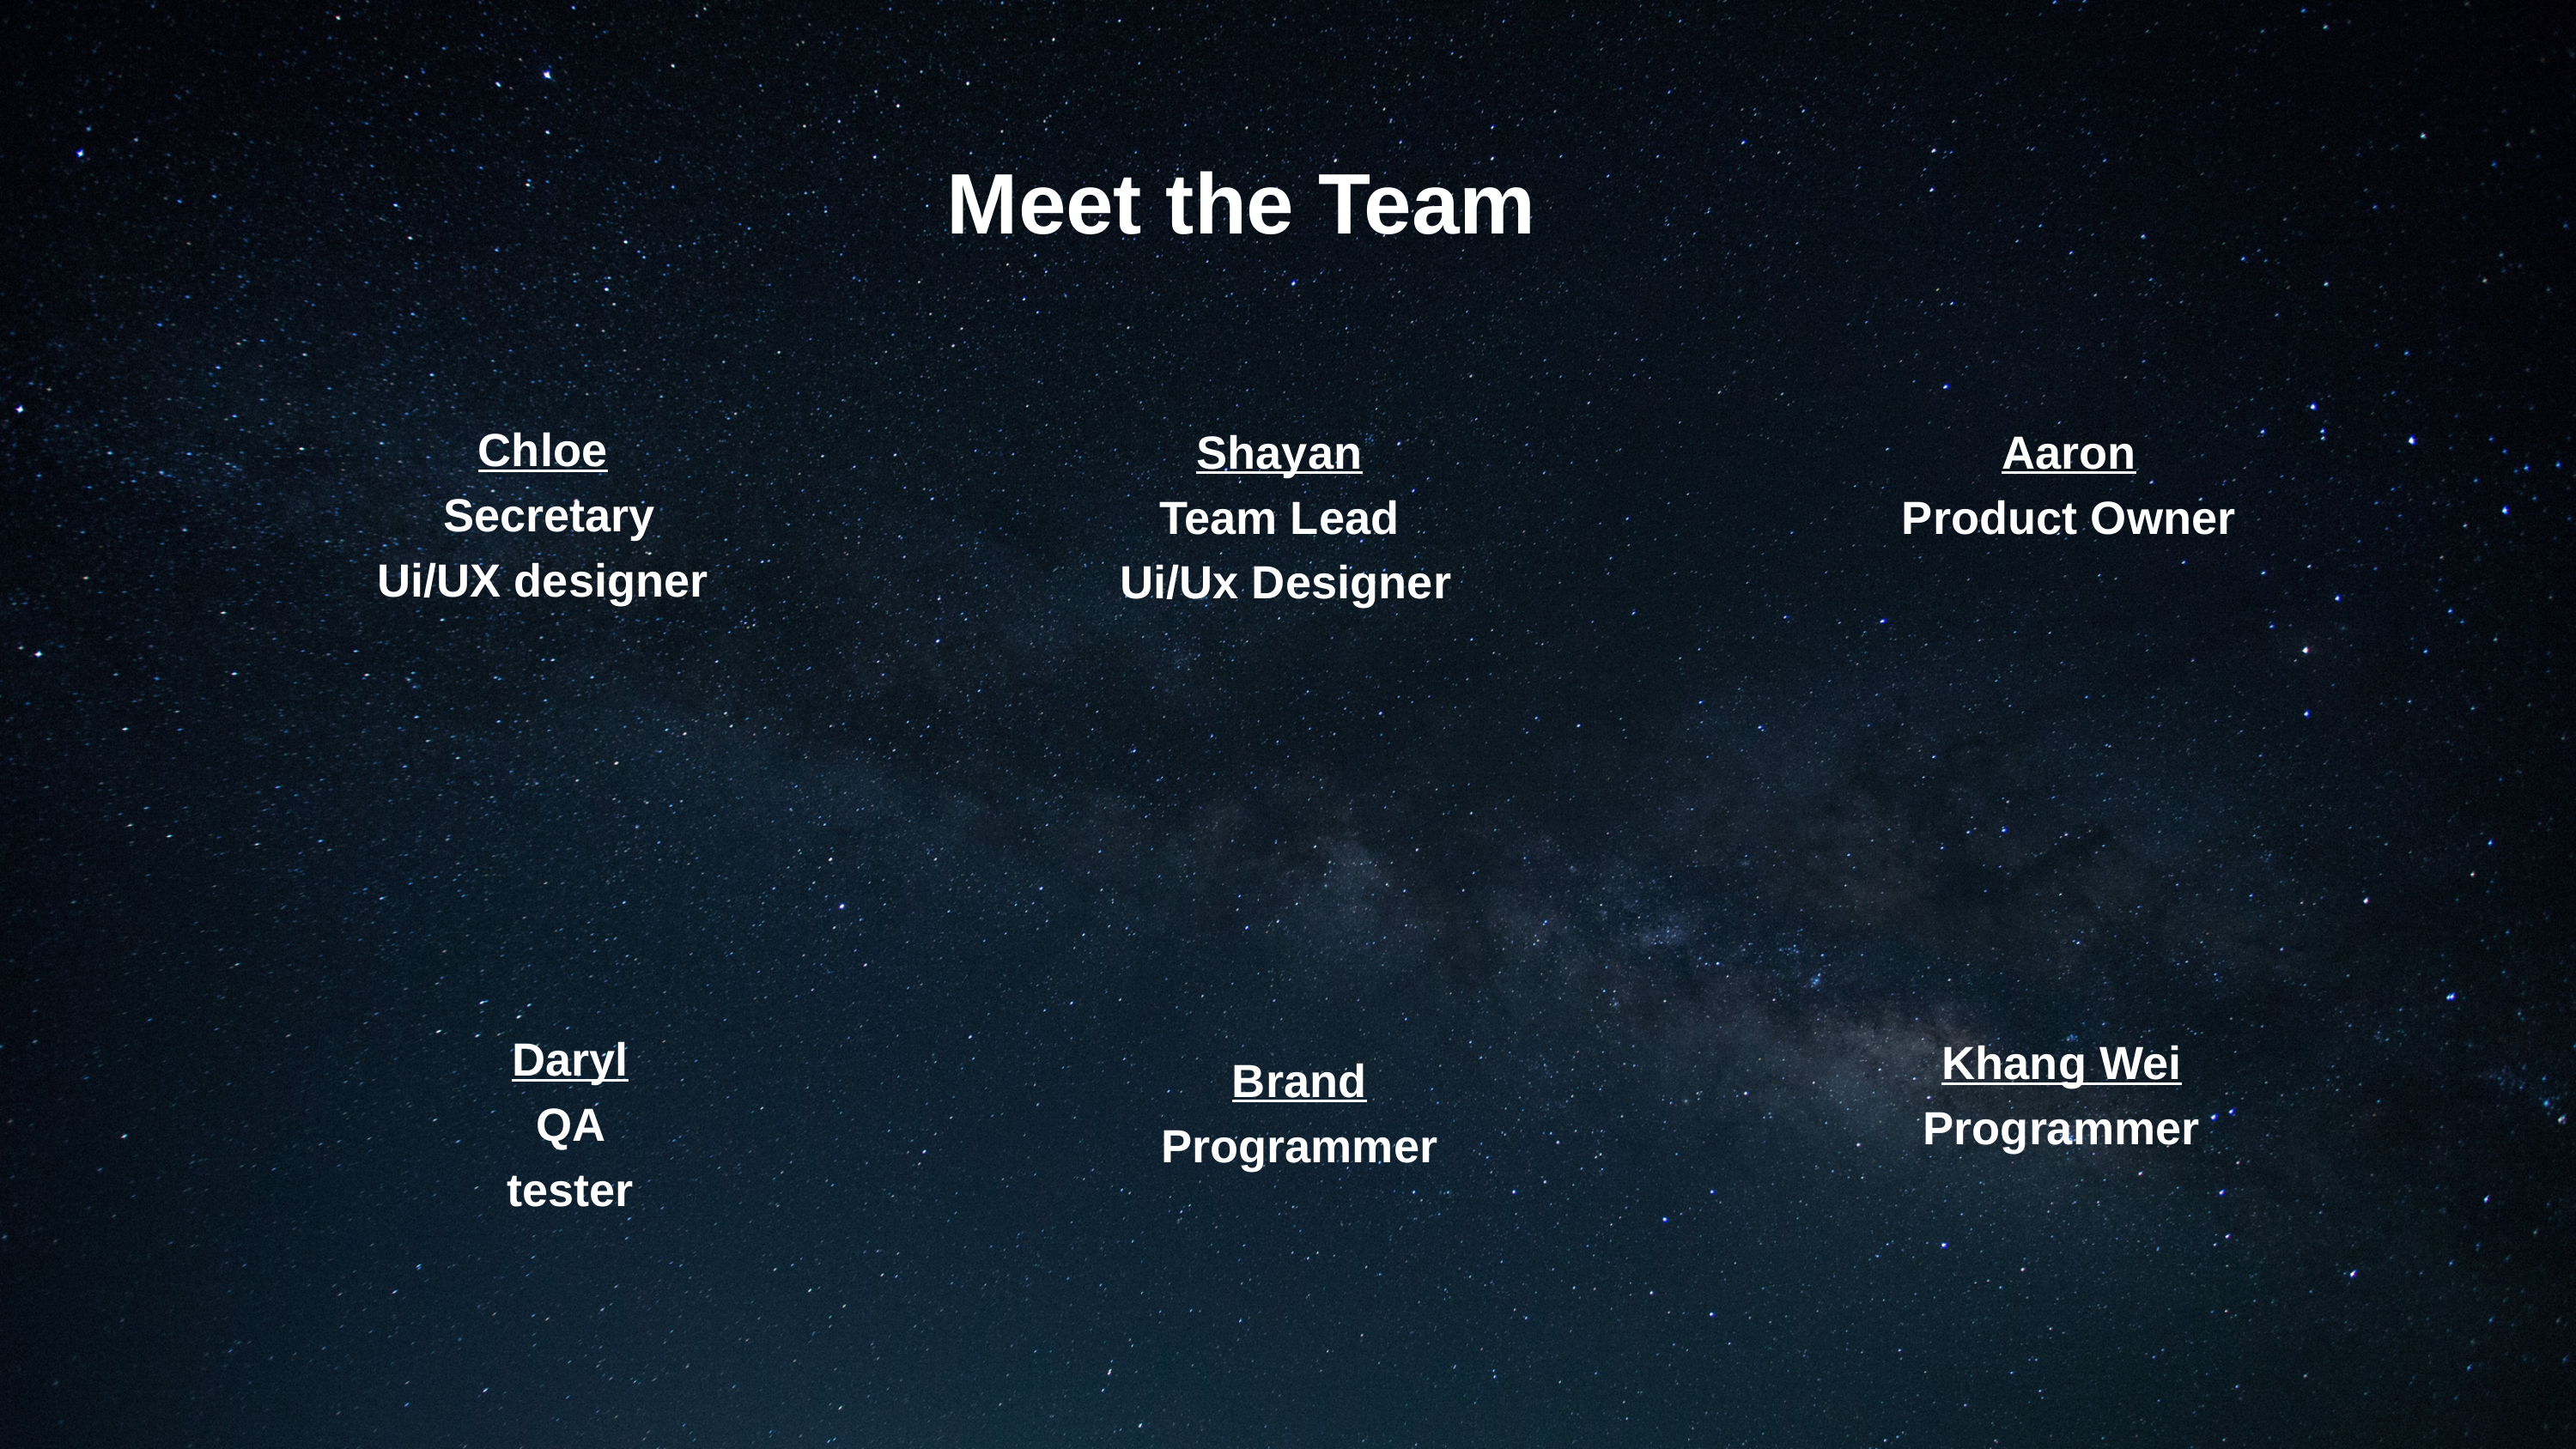

Meet the Team
Chloe
 Secretary
Ui/UX designer
Shayan
Team Lead
 Ui/Ux Designer
Aaron
Product Owner
Daryl
QA tester
Khang Wei
Programmer
Brand
Programmer